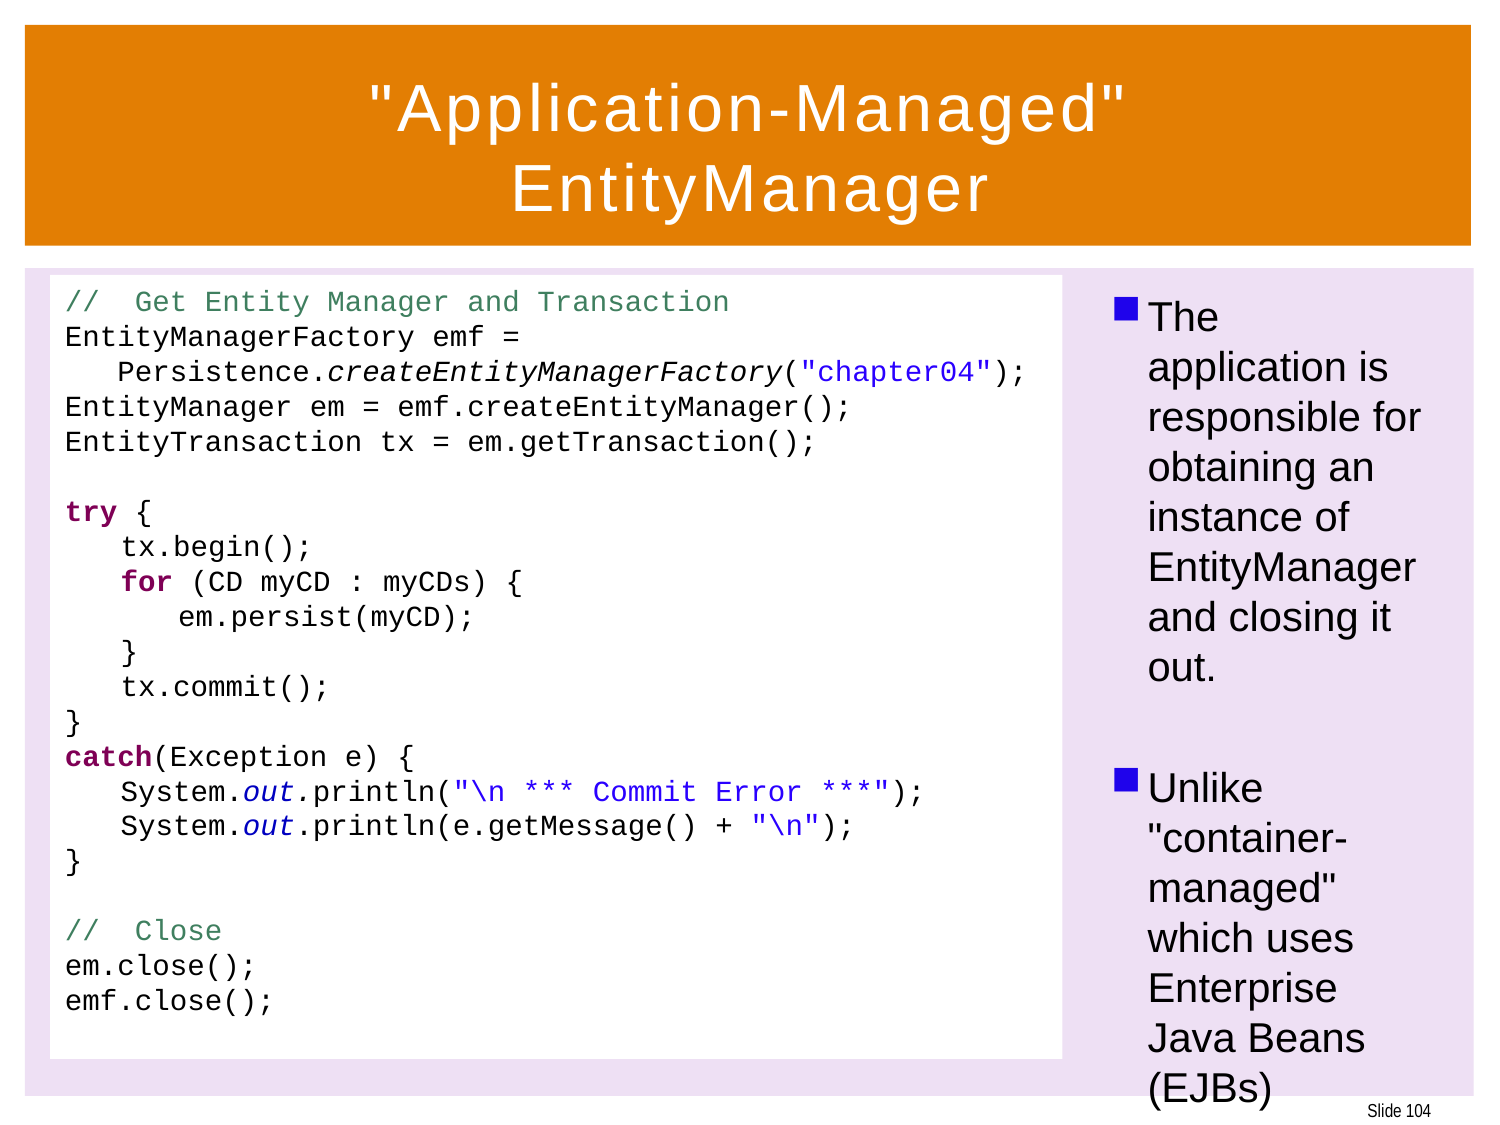

# "Application-Managed" EntityManager
//  Get Entity Manager and Transaction
EntityManagerFactory emf =
   Persistence.createEntityManagerFactory("chapter04");
EntityManager em = emf.createEntityManager();
EntityTransaction tx = em.getTransaction();

try {
	tx.begin();
	for (CD myCD : myCDs) {
		em.persist(myCD);
	}
	tx.commit();
}
catch(Exception e) {
	System.out.println("\n *** Commit Error ***");
	System.out.println(e.getMessage() + "\n");
}

//  Close
em.close();
emf.close();

The application is responsible for obtaining an instance of EntityManager and closing it out.
Unlike "container-managed" which uses Enterprise Java Beans (EJBs)